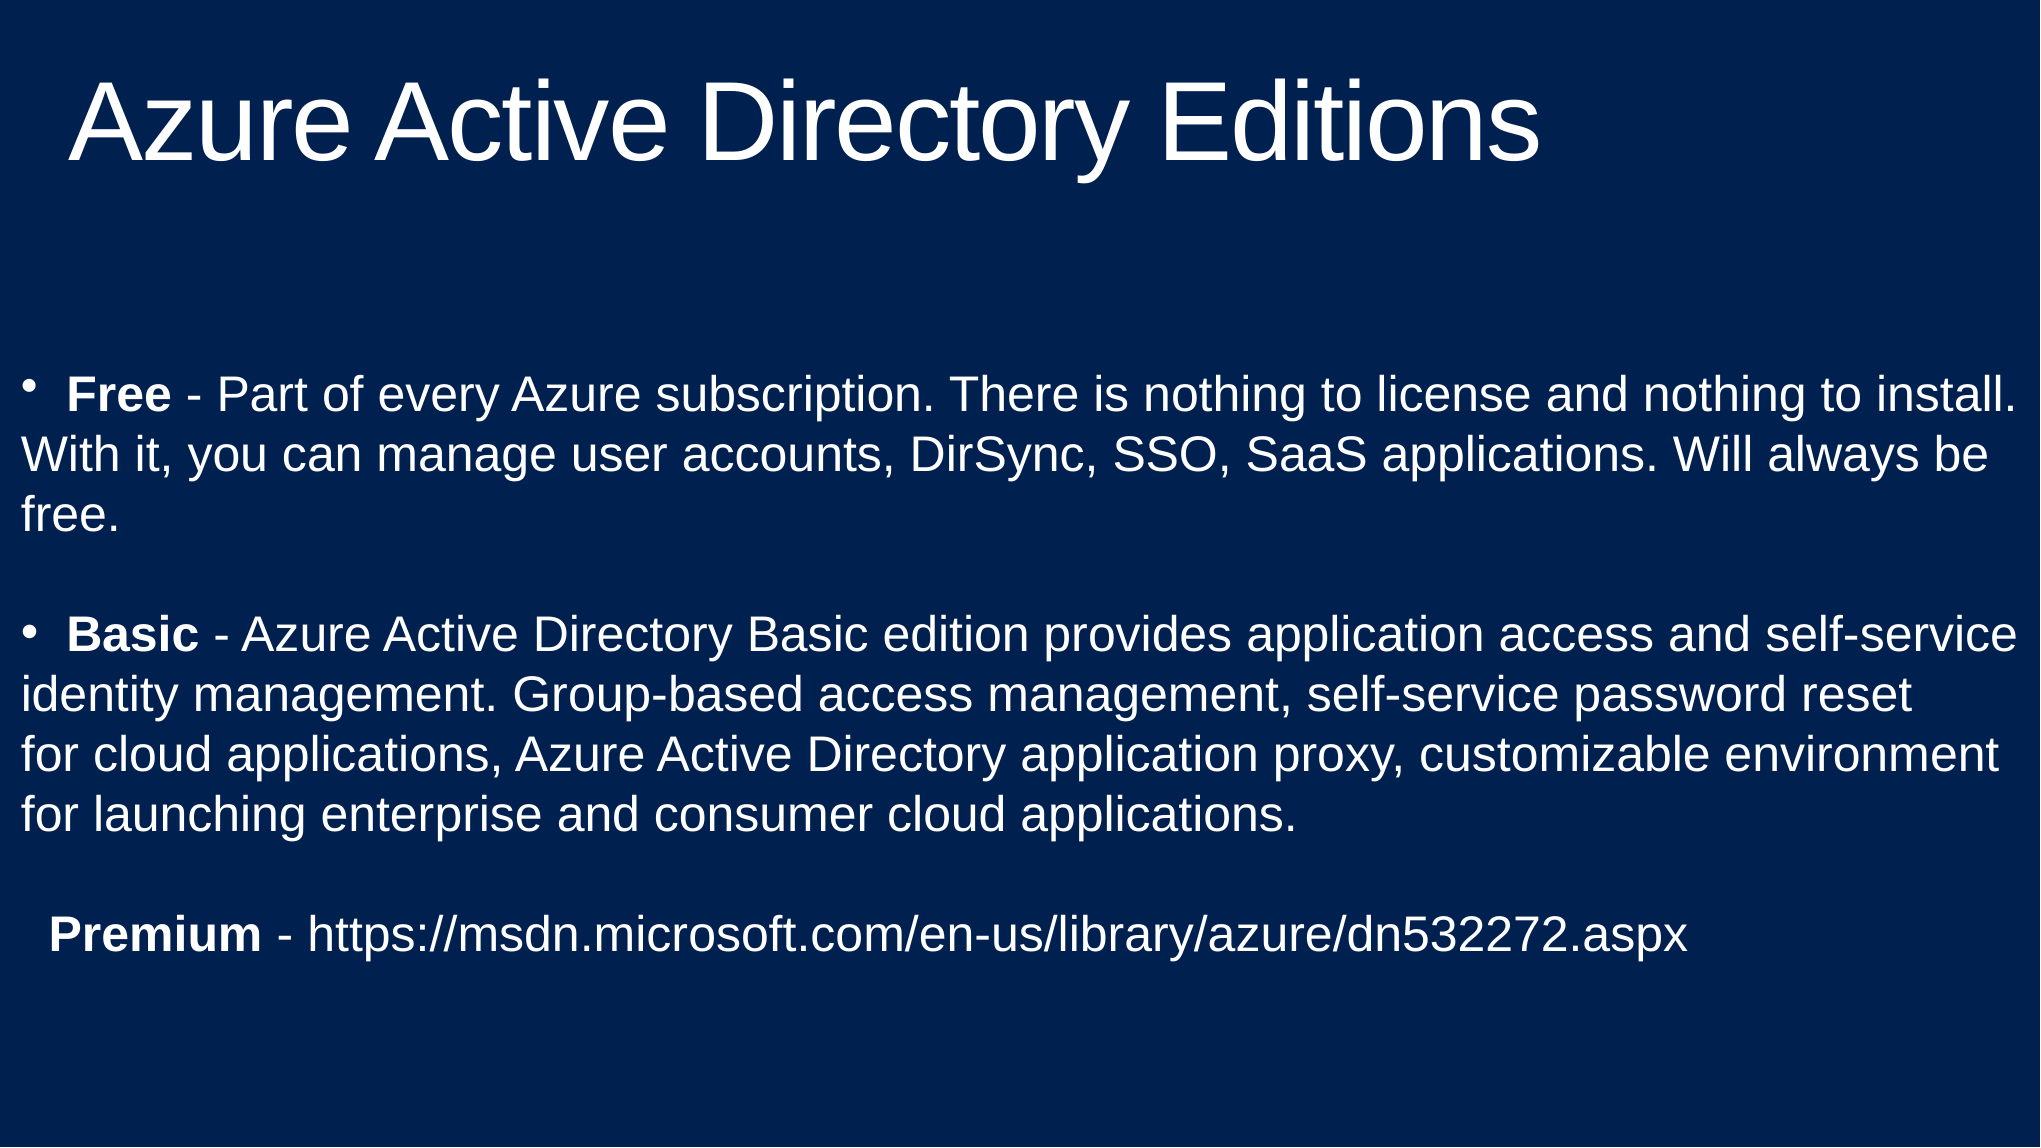

# Azure Active Directory Editions
  Free - Part of every Azure subscription. There is nothing to license and nothing to install.
With it, you can manage user accounts, DirSync, SSO, SaaS applications. Will always be free.
  Basic - Azure Active Directory Basic edition provides application access and self-service
identity management. Group-based access management, self-service password reset
for cloud applications, Azure Active Directory application proxy, customizable environment
for launching enterprise and consumer cloud applications.
  Premium - https://msdn.microsoft.com/en-us/library/azure/dn532272.aspx